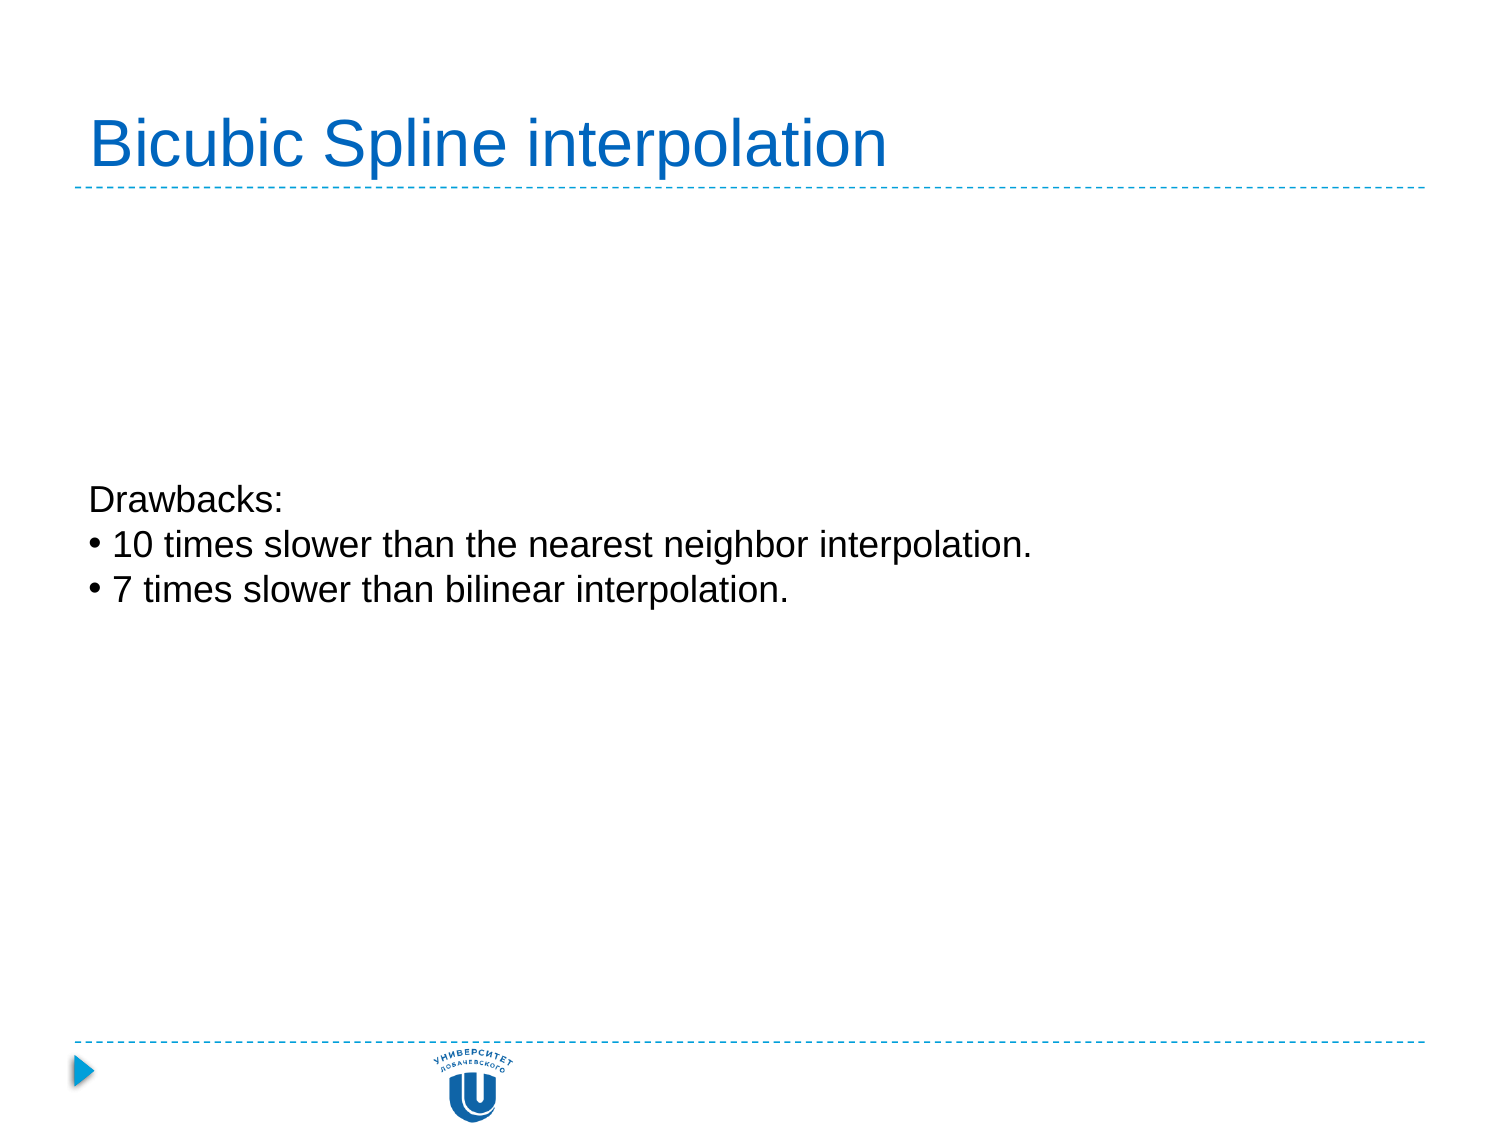

# Bicubic Spline interpolation
Bicubic Spline interpolation
Drawbacks:
 10 times slower than the nearest neighbor interpolation.
 7 times slower than bilinear interpolation.